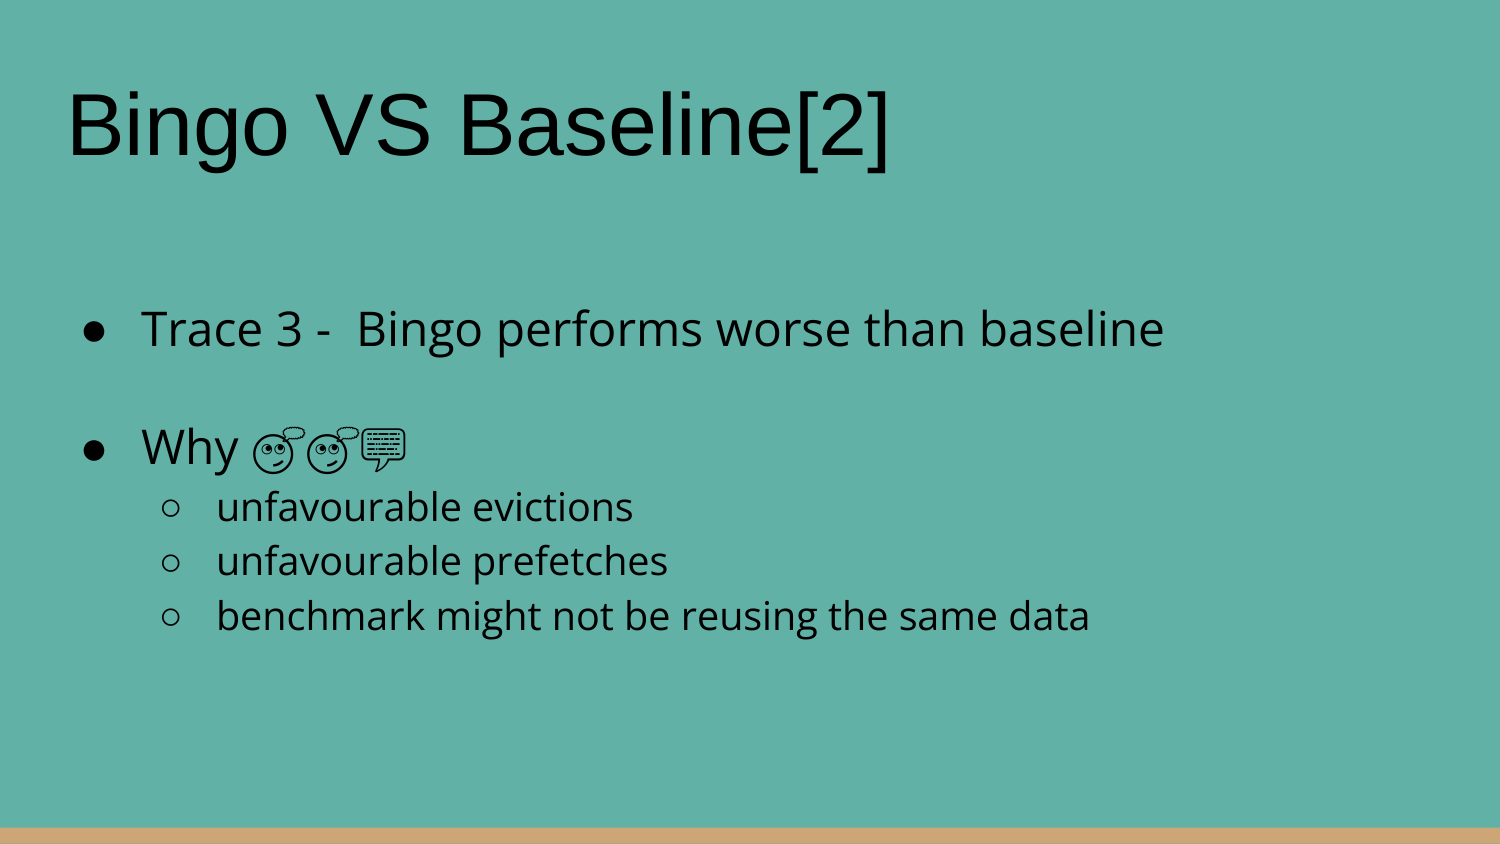

# Bingo VS Baseline[2]

Trace 3 -  Bingo performs worse than baseline

Why 🤔🤔💬
unfavourable evictions
unfavourable prefetches
benchmark might not be reusing the same data